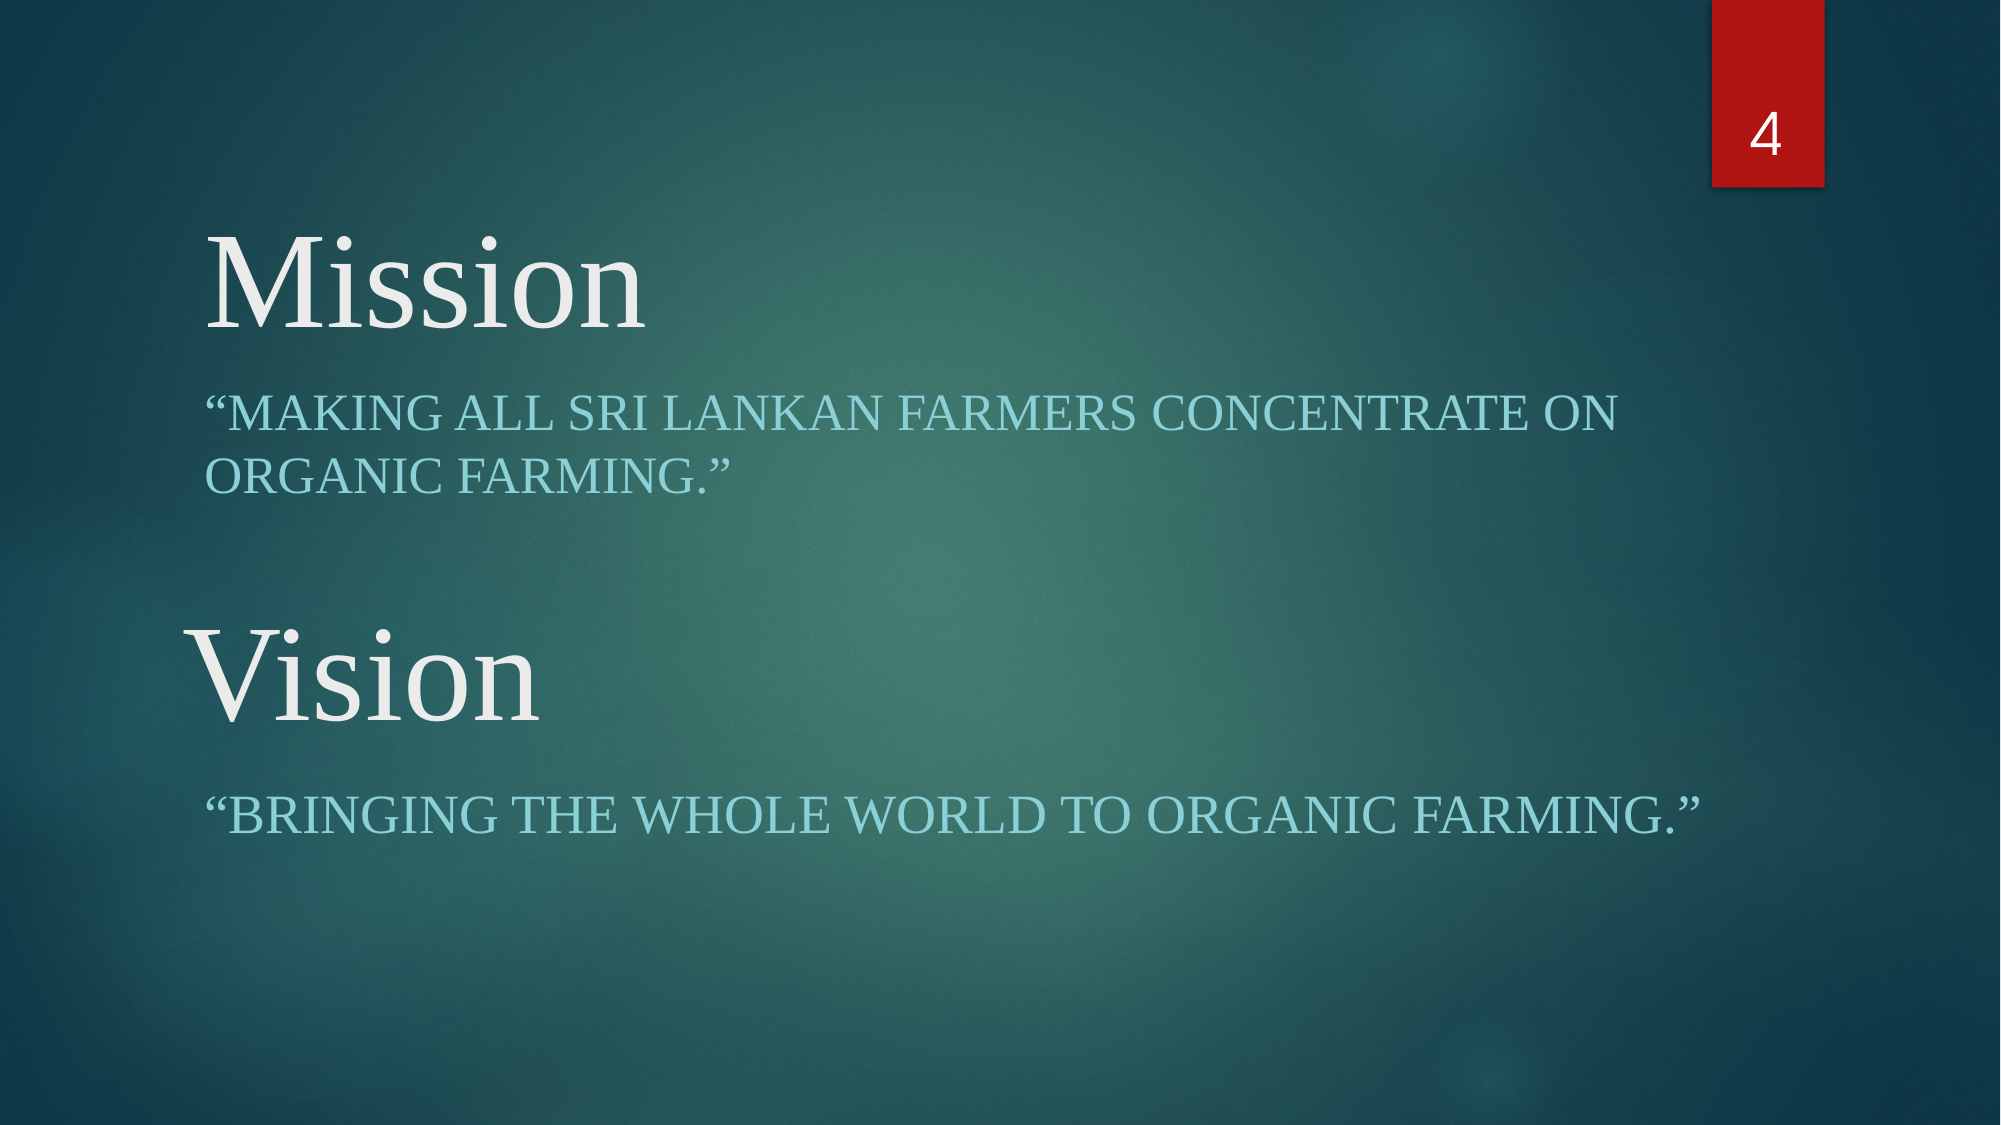

# Mission
4
“Making all Sri Lankan farmers concentrate on  organic farming.”
Vision
“Bringing the whole world to organic farming.”